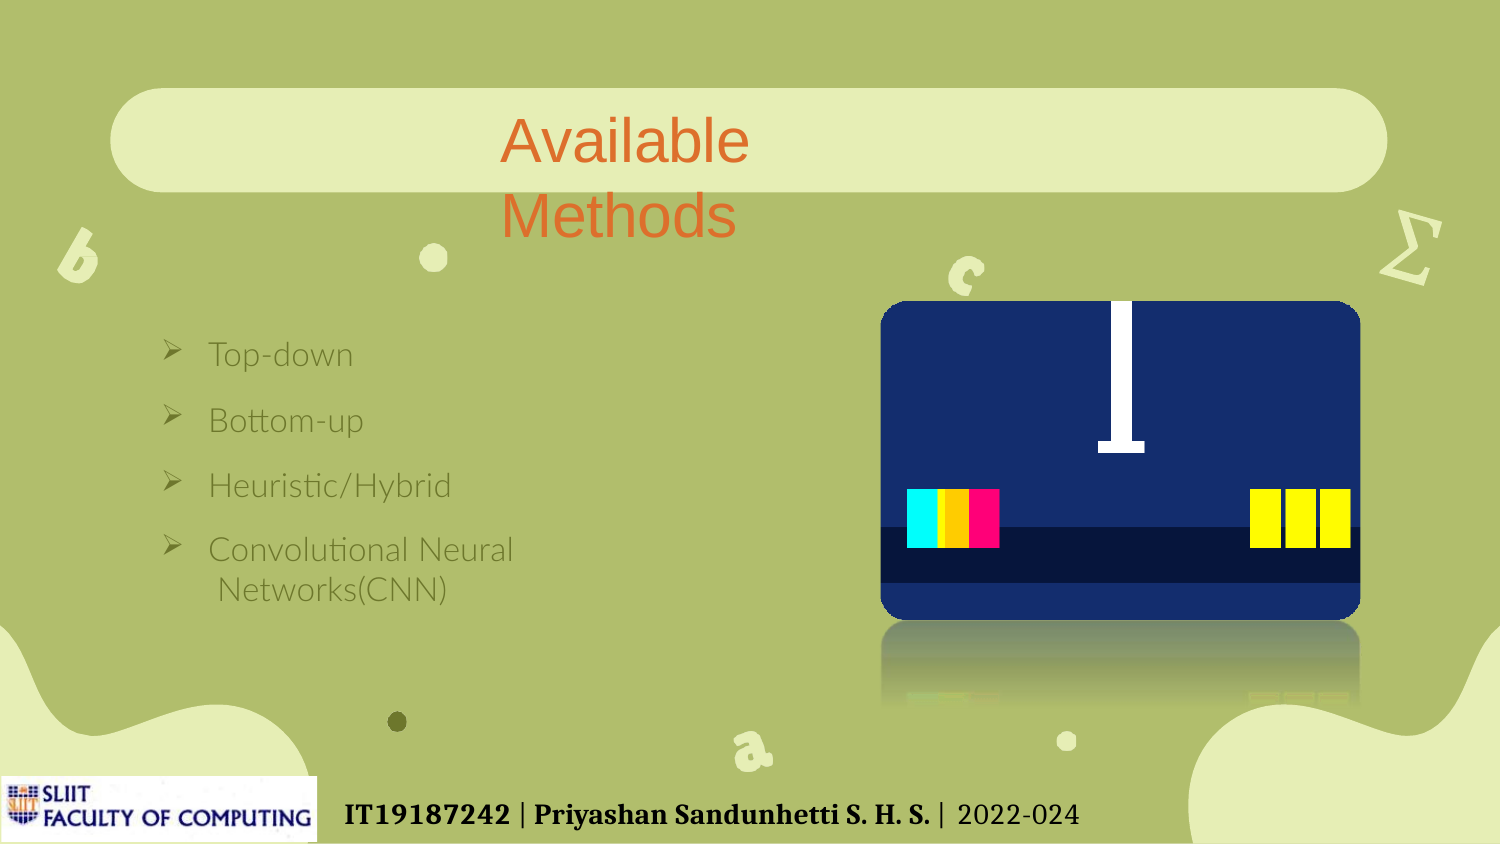

# Available Methods

Top-down
Bottom-up
Heuristic/Hybrid
Convolutional Neural  Networks(CNN)

IT19187242 | Priyashan Sandunhetti S. H. S. | 2022-024